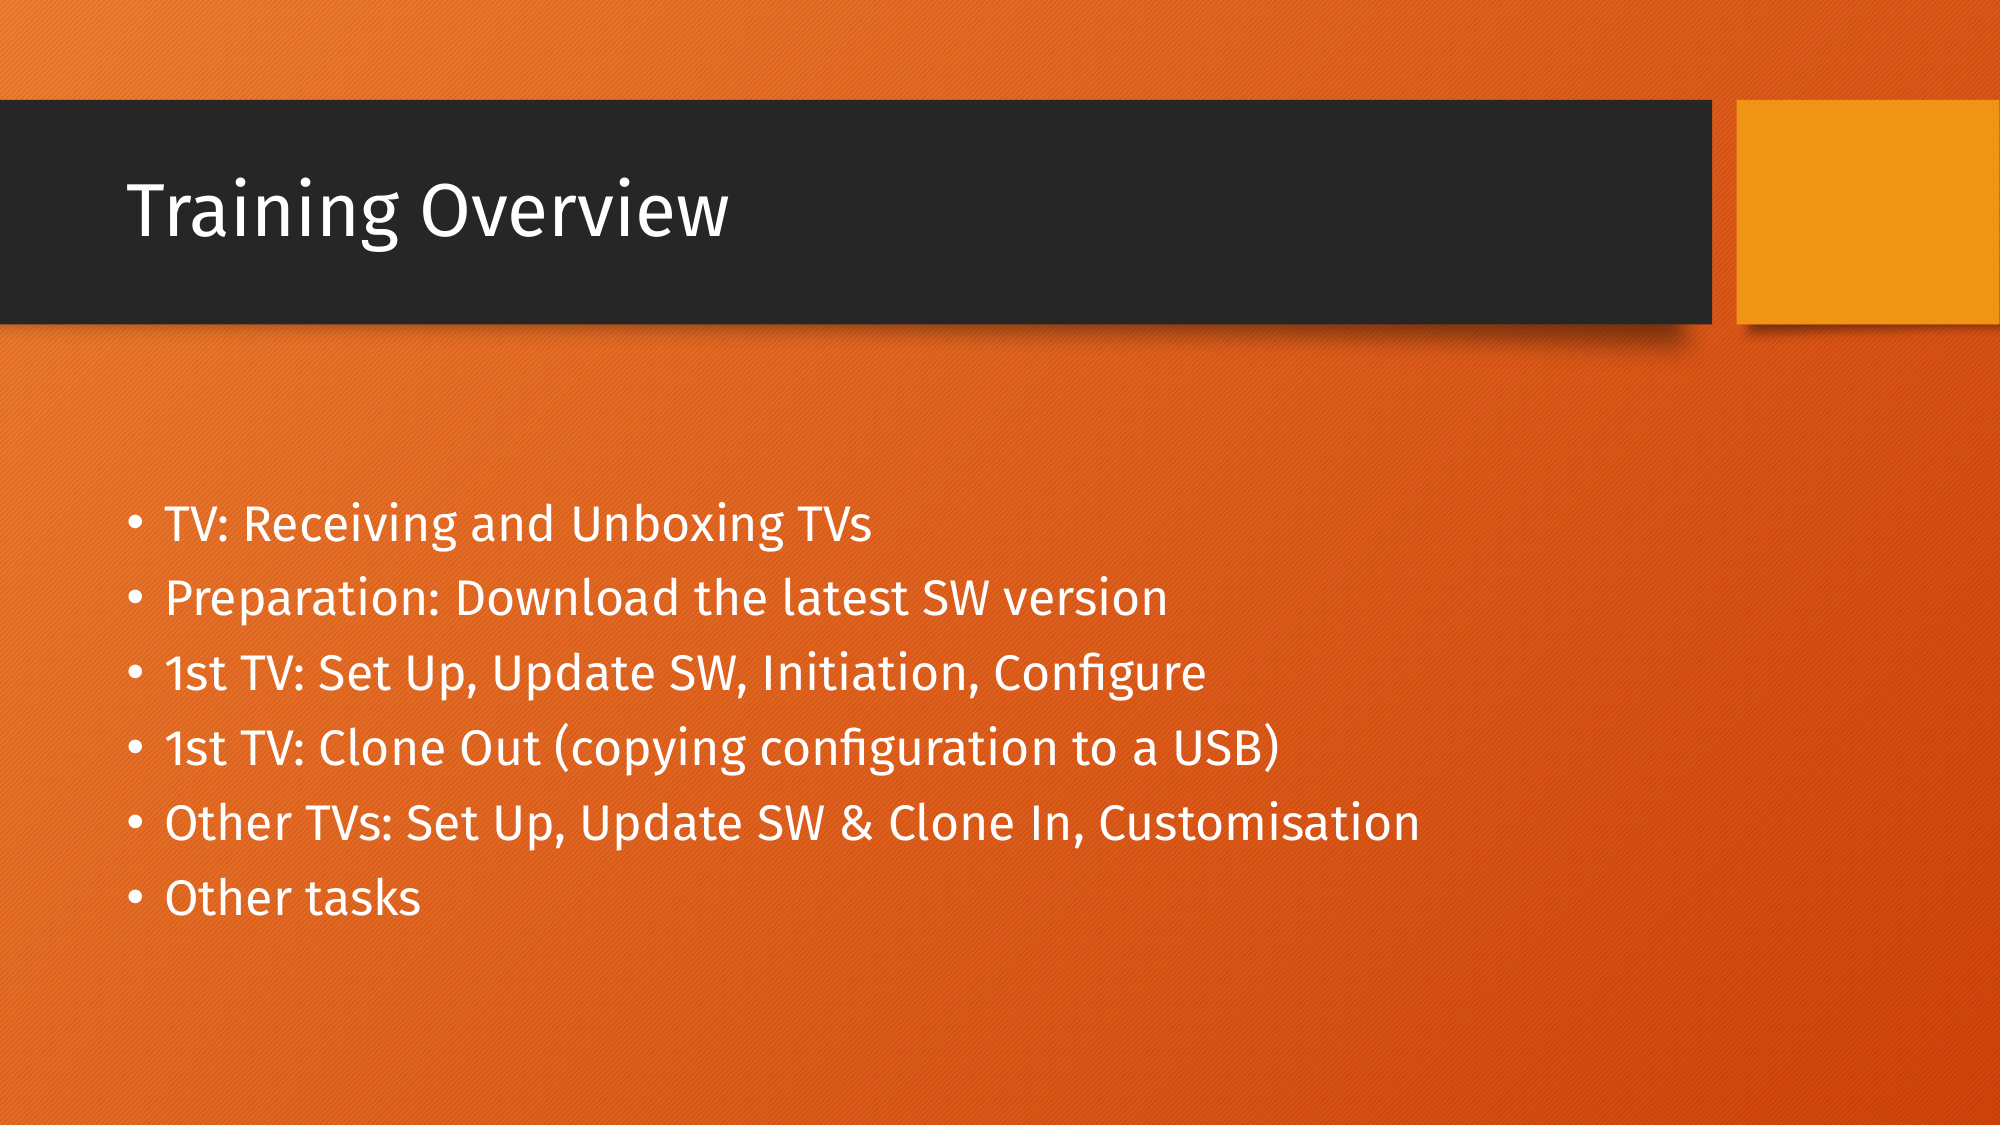

# Training Overview
TV: Receiving and Unboxing TVs
Preparation: Download the latest SW version
1st TV: Set Up, Update SW, Initiation, Configure
1st TV: Clone Out (copying configuration to a USB)
Other TVs: Set Up, Update SW & Clone In, Customisation
Other tasks